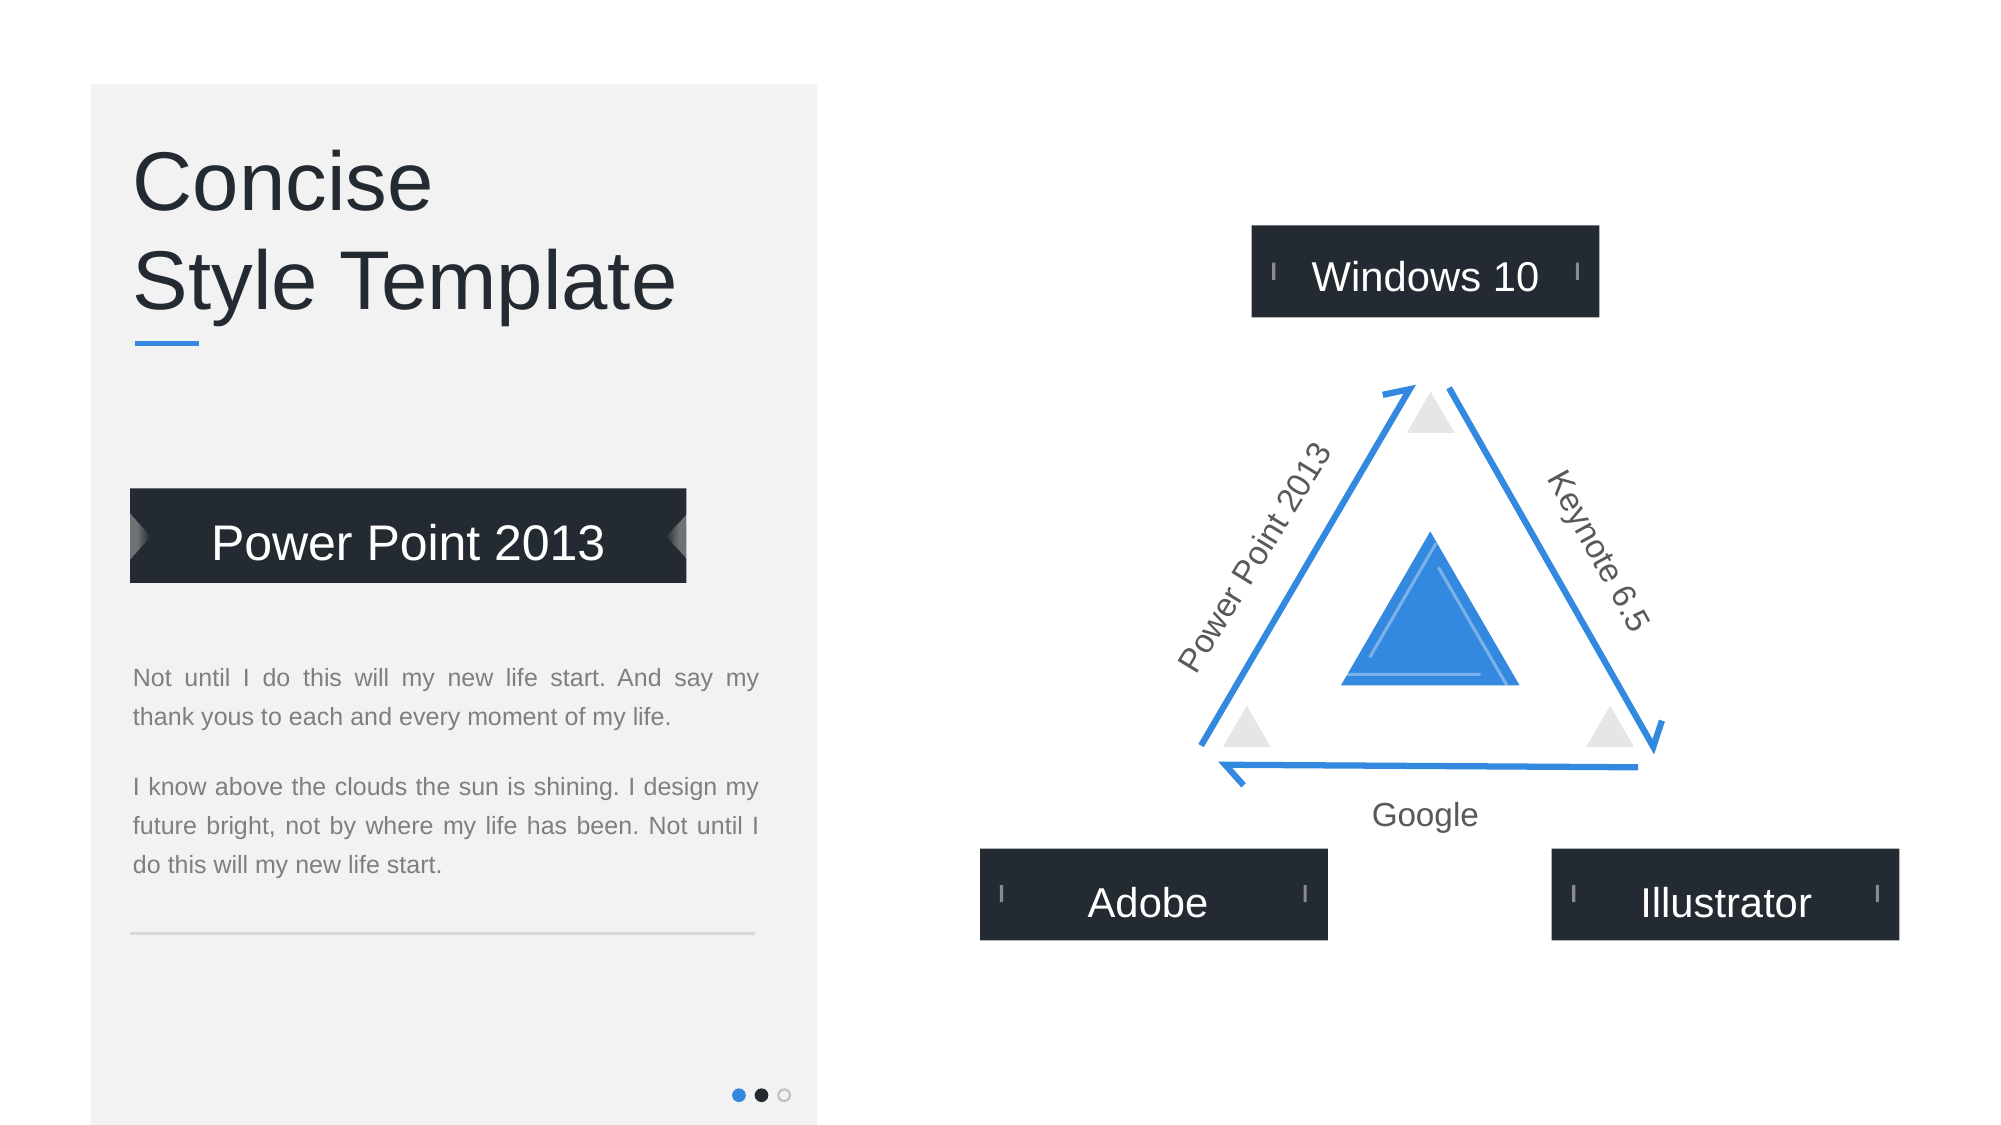

Concise
Style Template

Windows 10

Power Point 2013

Keynote 6.5
Power Point 2013

Not until I do this will my new life start. And say my thank yous to each and every moment of my life.

I know above the clouds the sun is shining. I design my future bright, not by where my life has been. Not until I do this will my new life start.
Google

Adobe
Illustrator